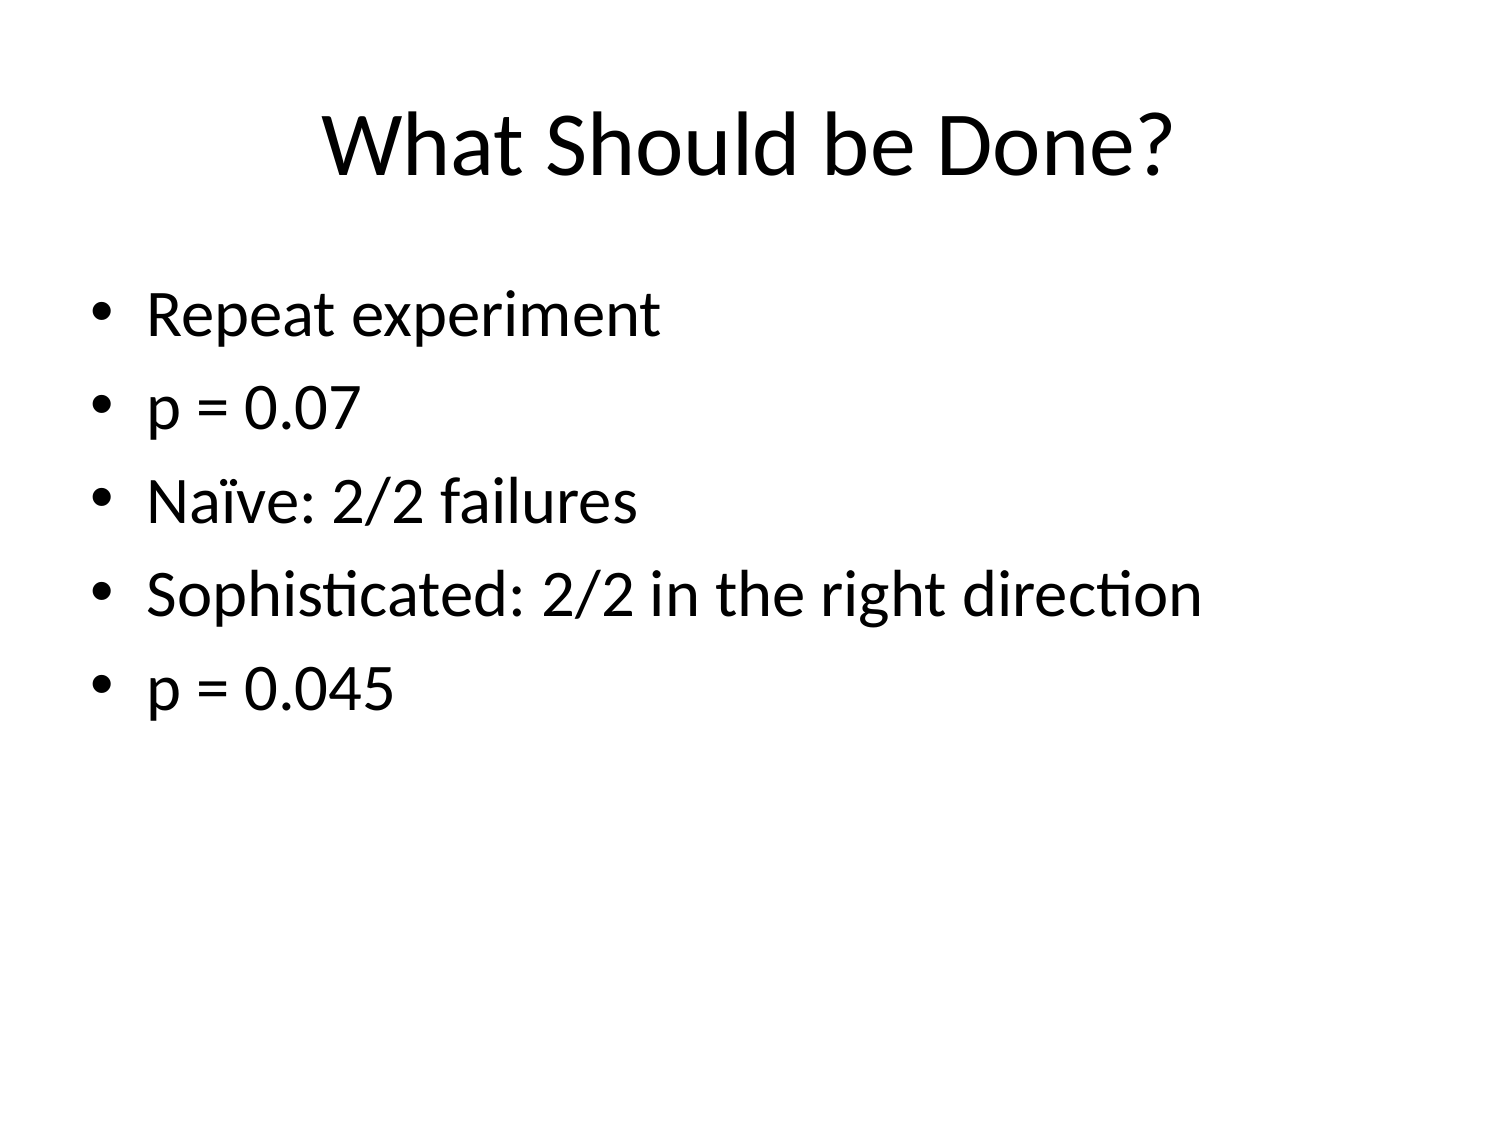

# What Should be Done?
Repeat experiment
p = 0.07
Naïve: 2/2 failures
Sophisticated: 2/2 in the right direction
p = 0.045